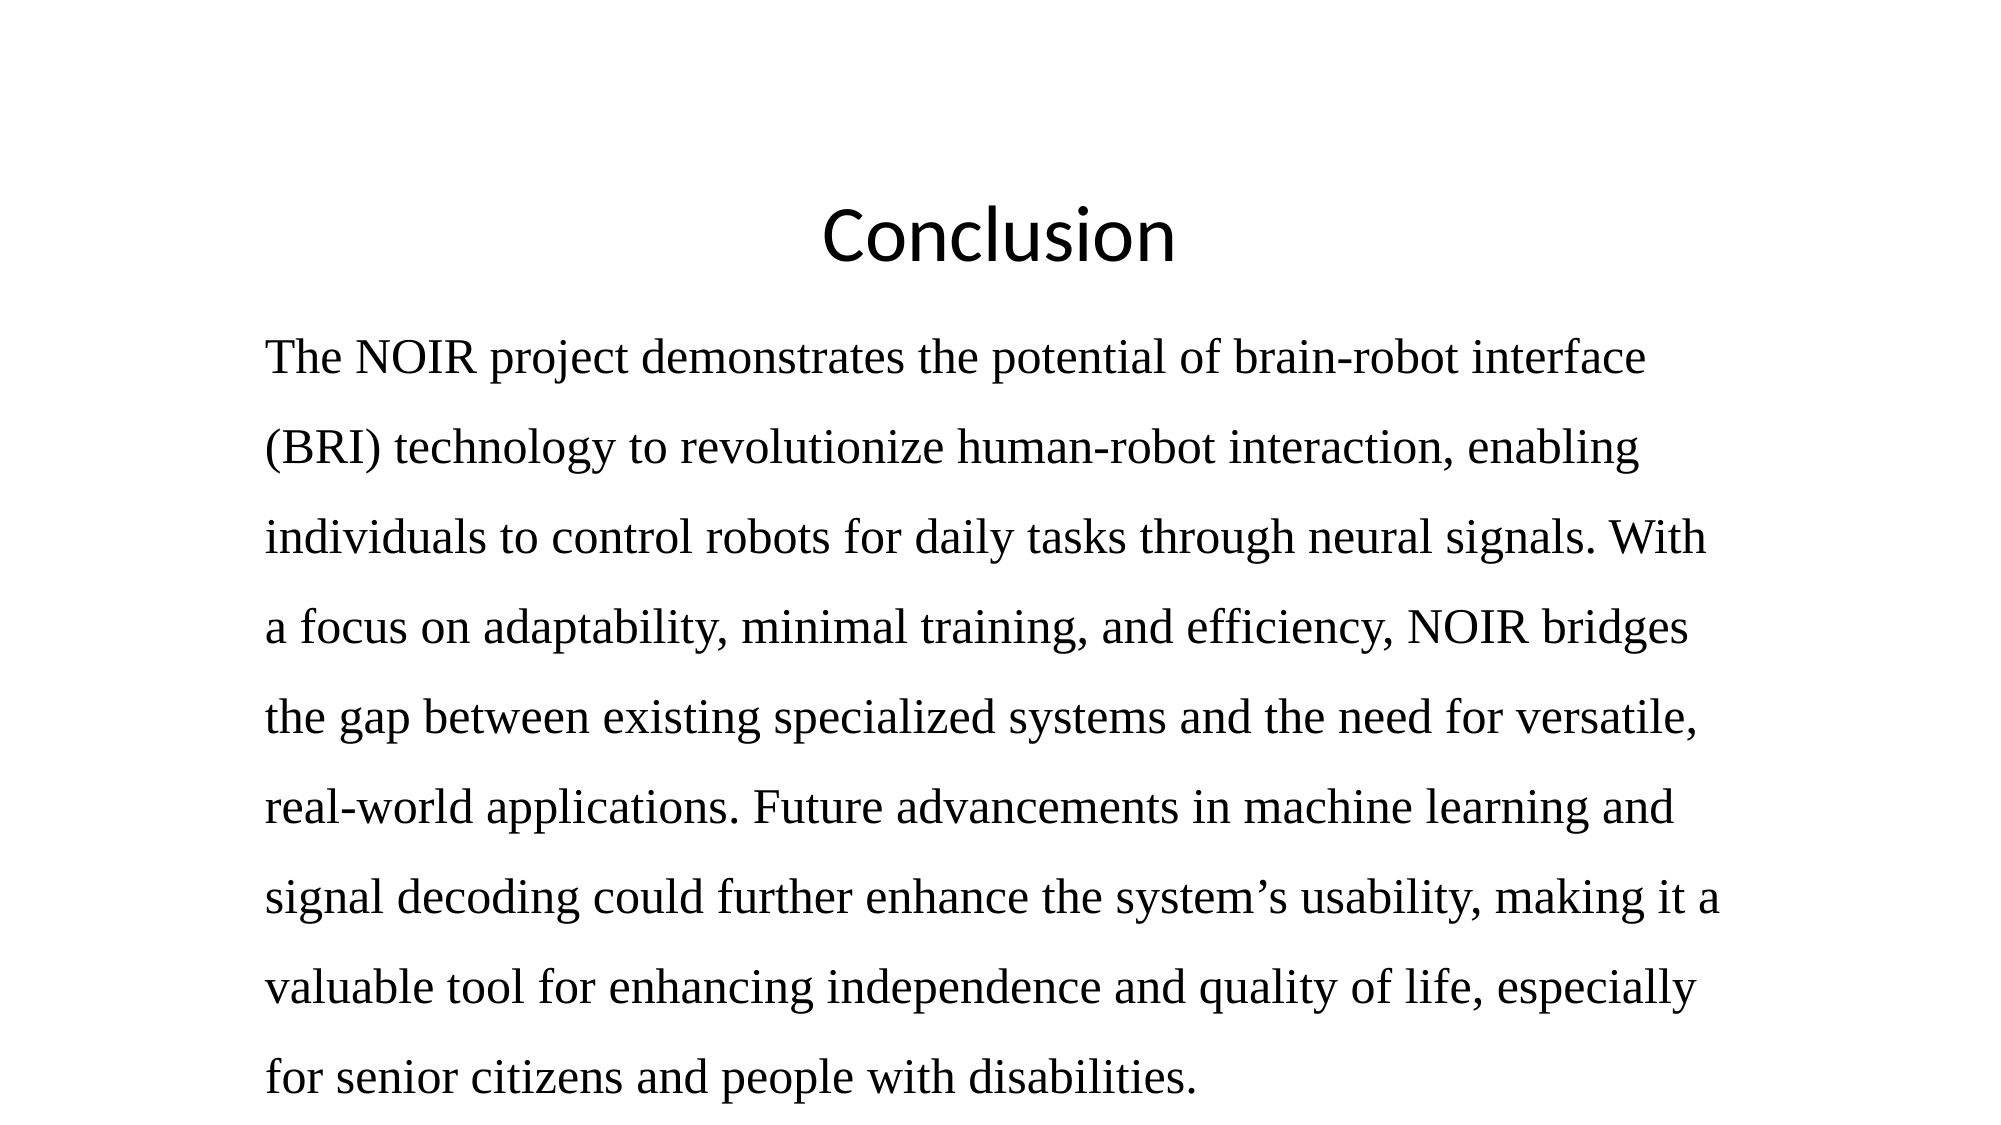

# Conclusion
The NOIR project demonstrates the potential of brain-robot interface (BRI) technology to revolutionize human-robot interaction, enabling individuals to control robots for daily tasks through neural signals. With a focus on adaptability, minimal training, and efficiency, NOIR bridges the gap between existing specialized systems and the need for versatile, real-world applications. Future advancements in machine learning and signal decoding could further enhance the system’s usability, making it a valuable tool for enhancing independence and quality of life, especially for senior citizens and people with disabilities.